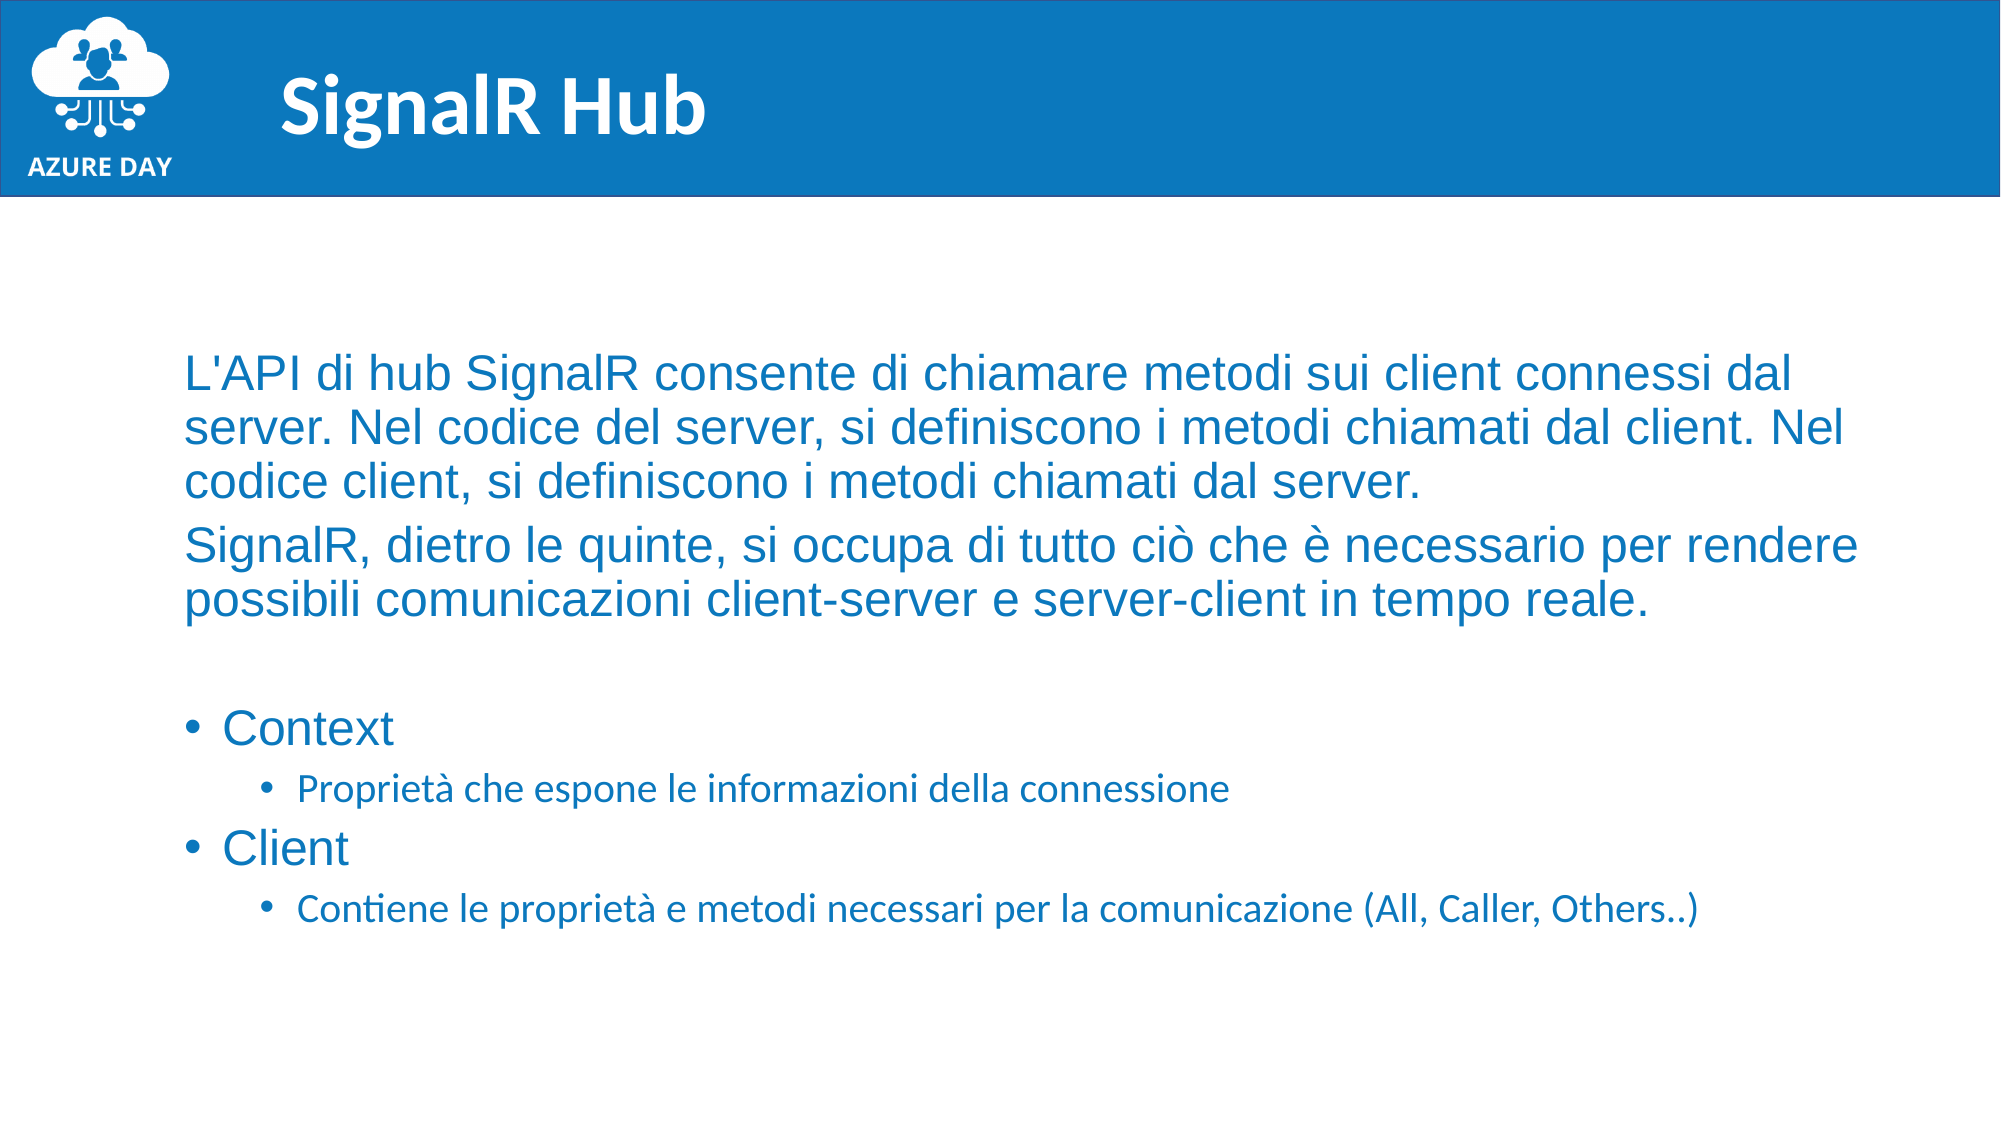

# SignalR Hub

L'API di hub SignalR consente di chiamare metodi sui client connessi dal server. Nel codice del server, si definiscono i metodi chiamati dal client. Nel codice client, si definiscono i metodi chiamati dal server.
SignalR, dietro le quinte, si occupa di tutto ciò che è necessario per rendere possibili comunicazioni client-server e server-client in tempo reale.

Context
Proprietà che espone le informazioni della connessione
Client
Contiene le proprietà e metodi necessari per la comunicazione (All, Caller, Others..)